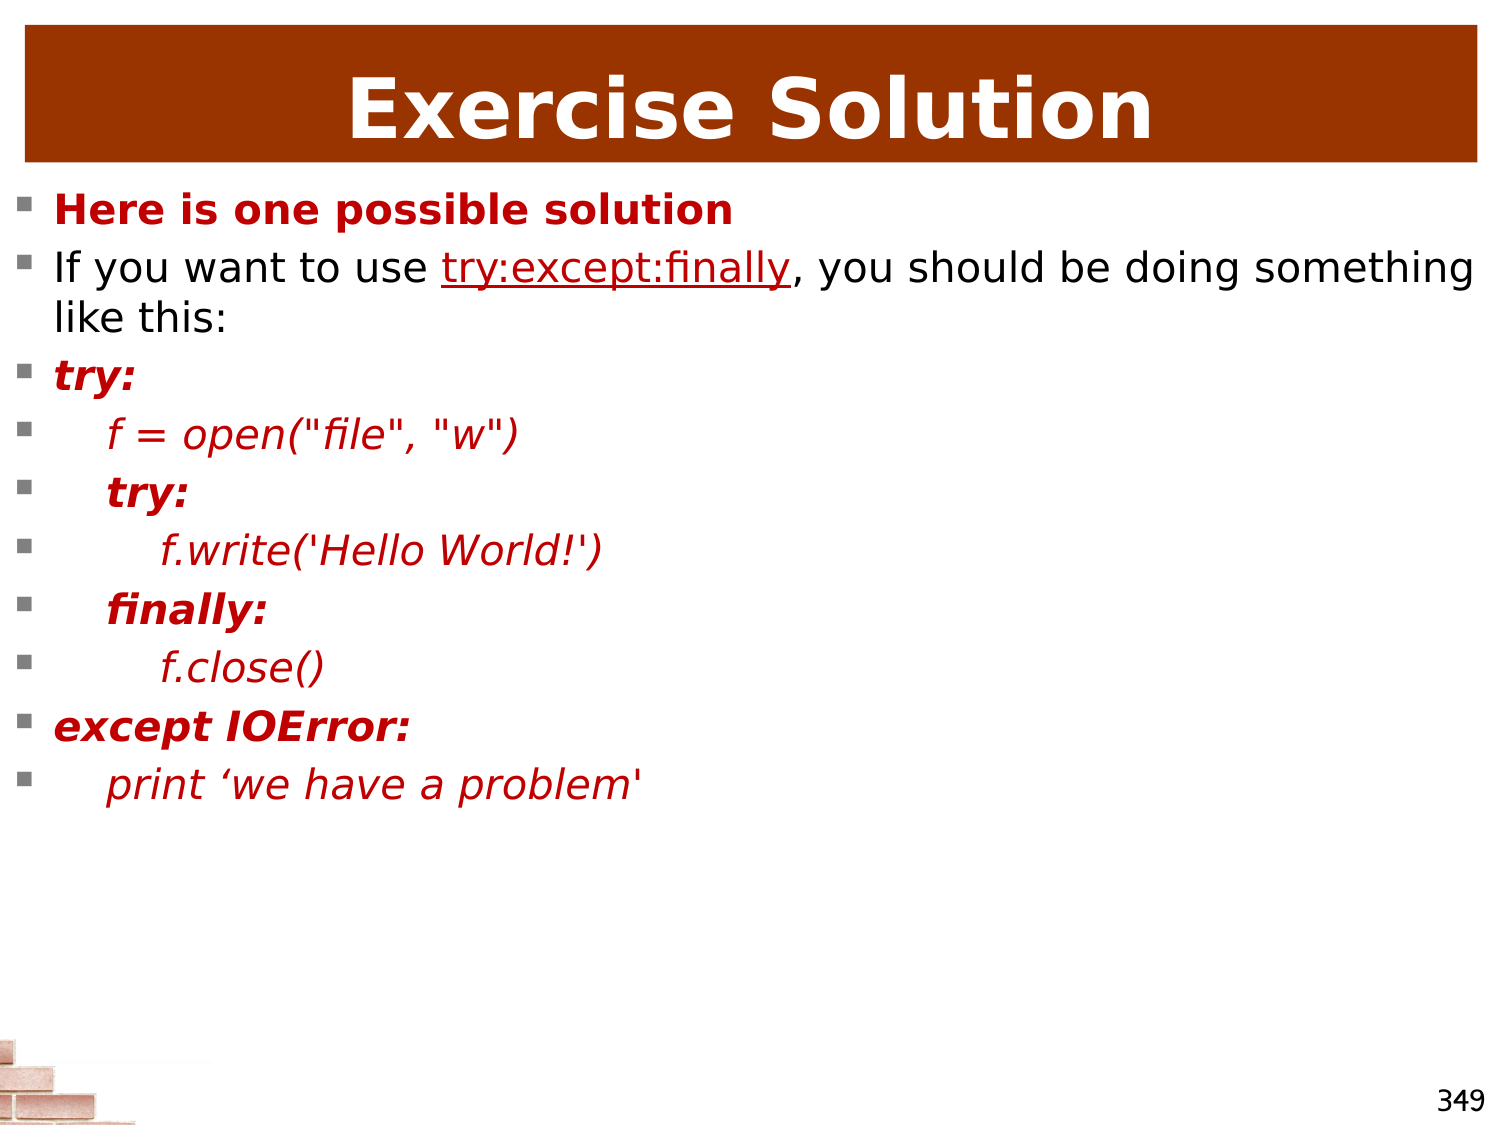

# Exercise Solution
Here is one possible solution
If you want to use try:except:finally, you should be doing something like this:
try:
    f = open("file", "w")
    try:
        f.write('Hello World!')
    finally:
        f.close()
except IOError:
    print ‘we have a problem'
349